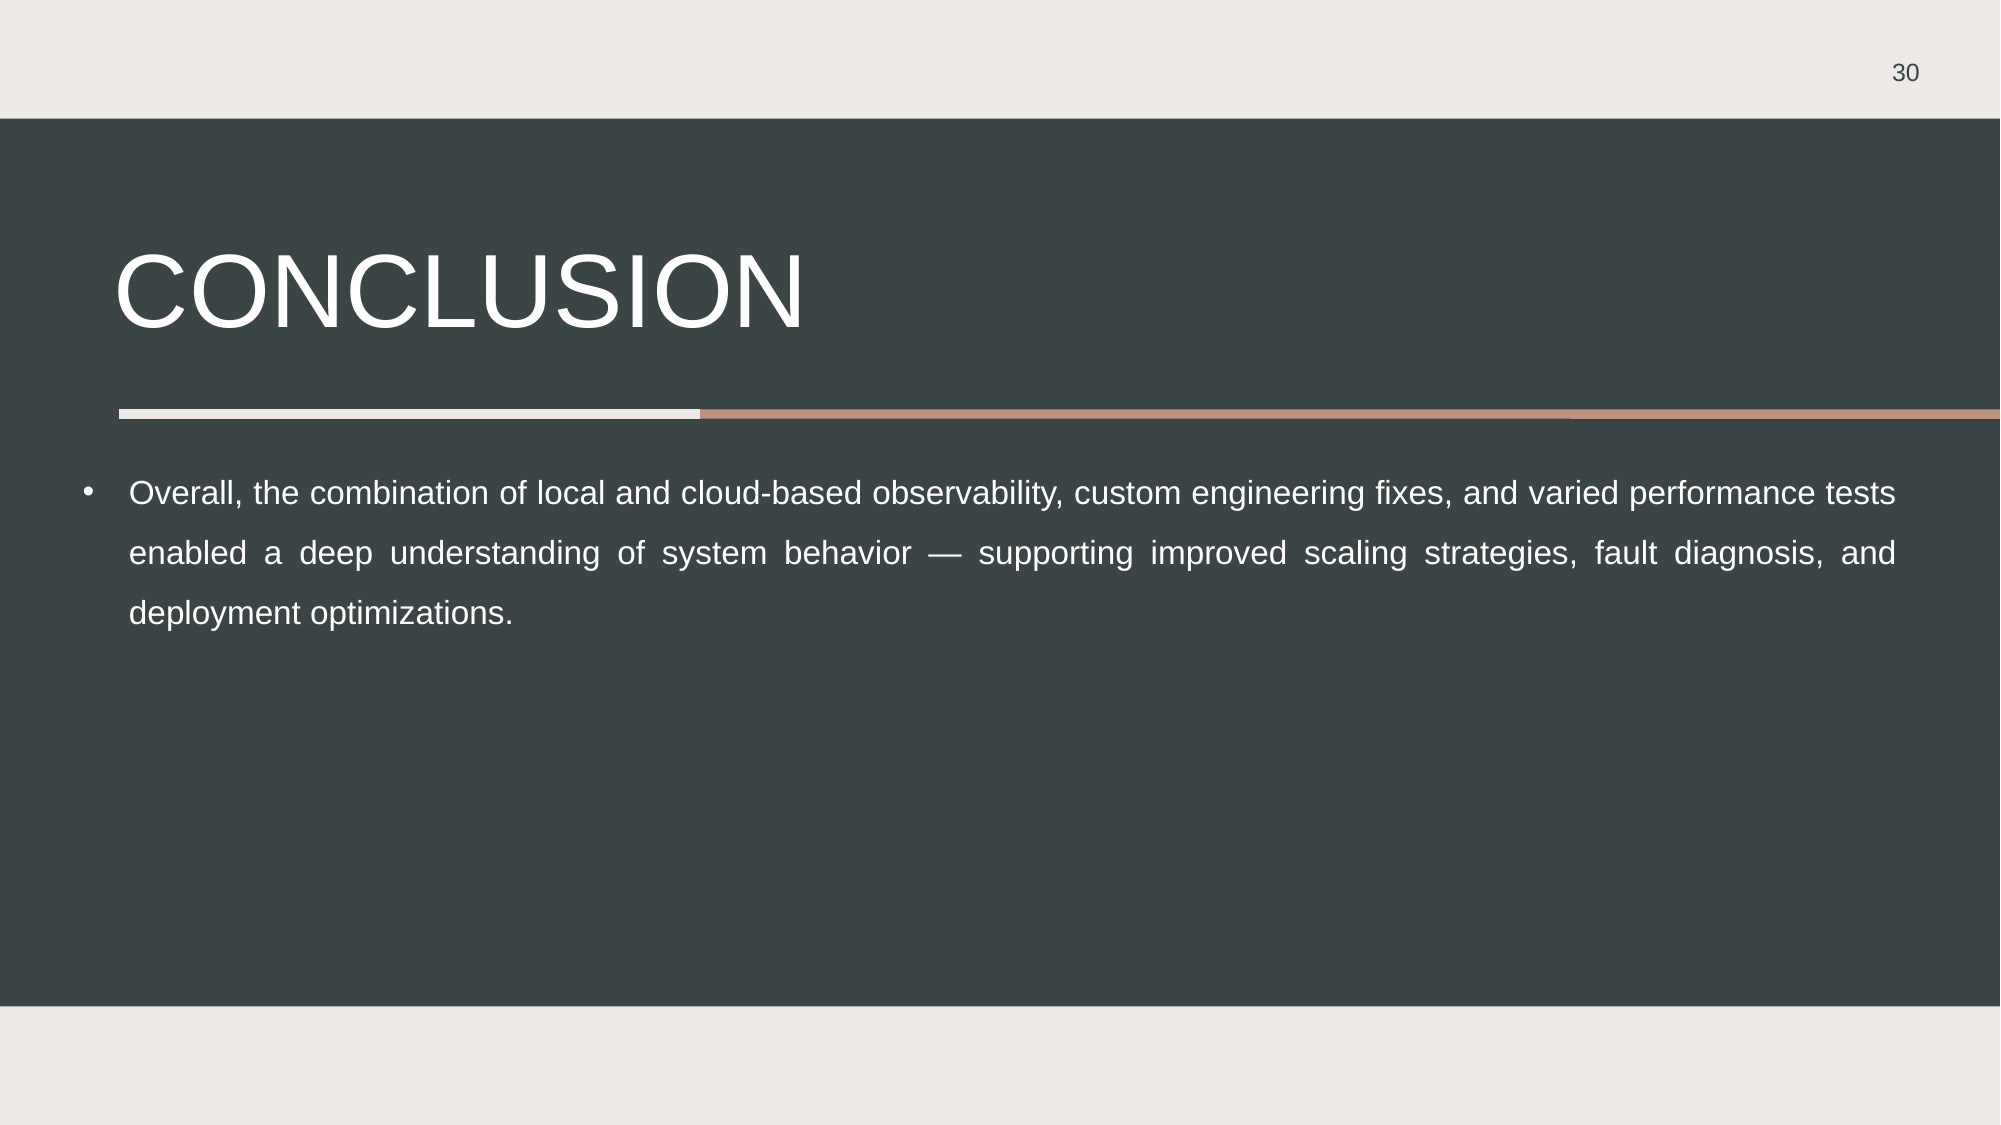

30
# Conclusion
Overall, the combination of local and cloud-based observability, custom engineering fixes, and varied performance tests enabled a deep understanding of system behavior — supporting improved scaling strategies, fault diagnosis, and deployment optimizations.